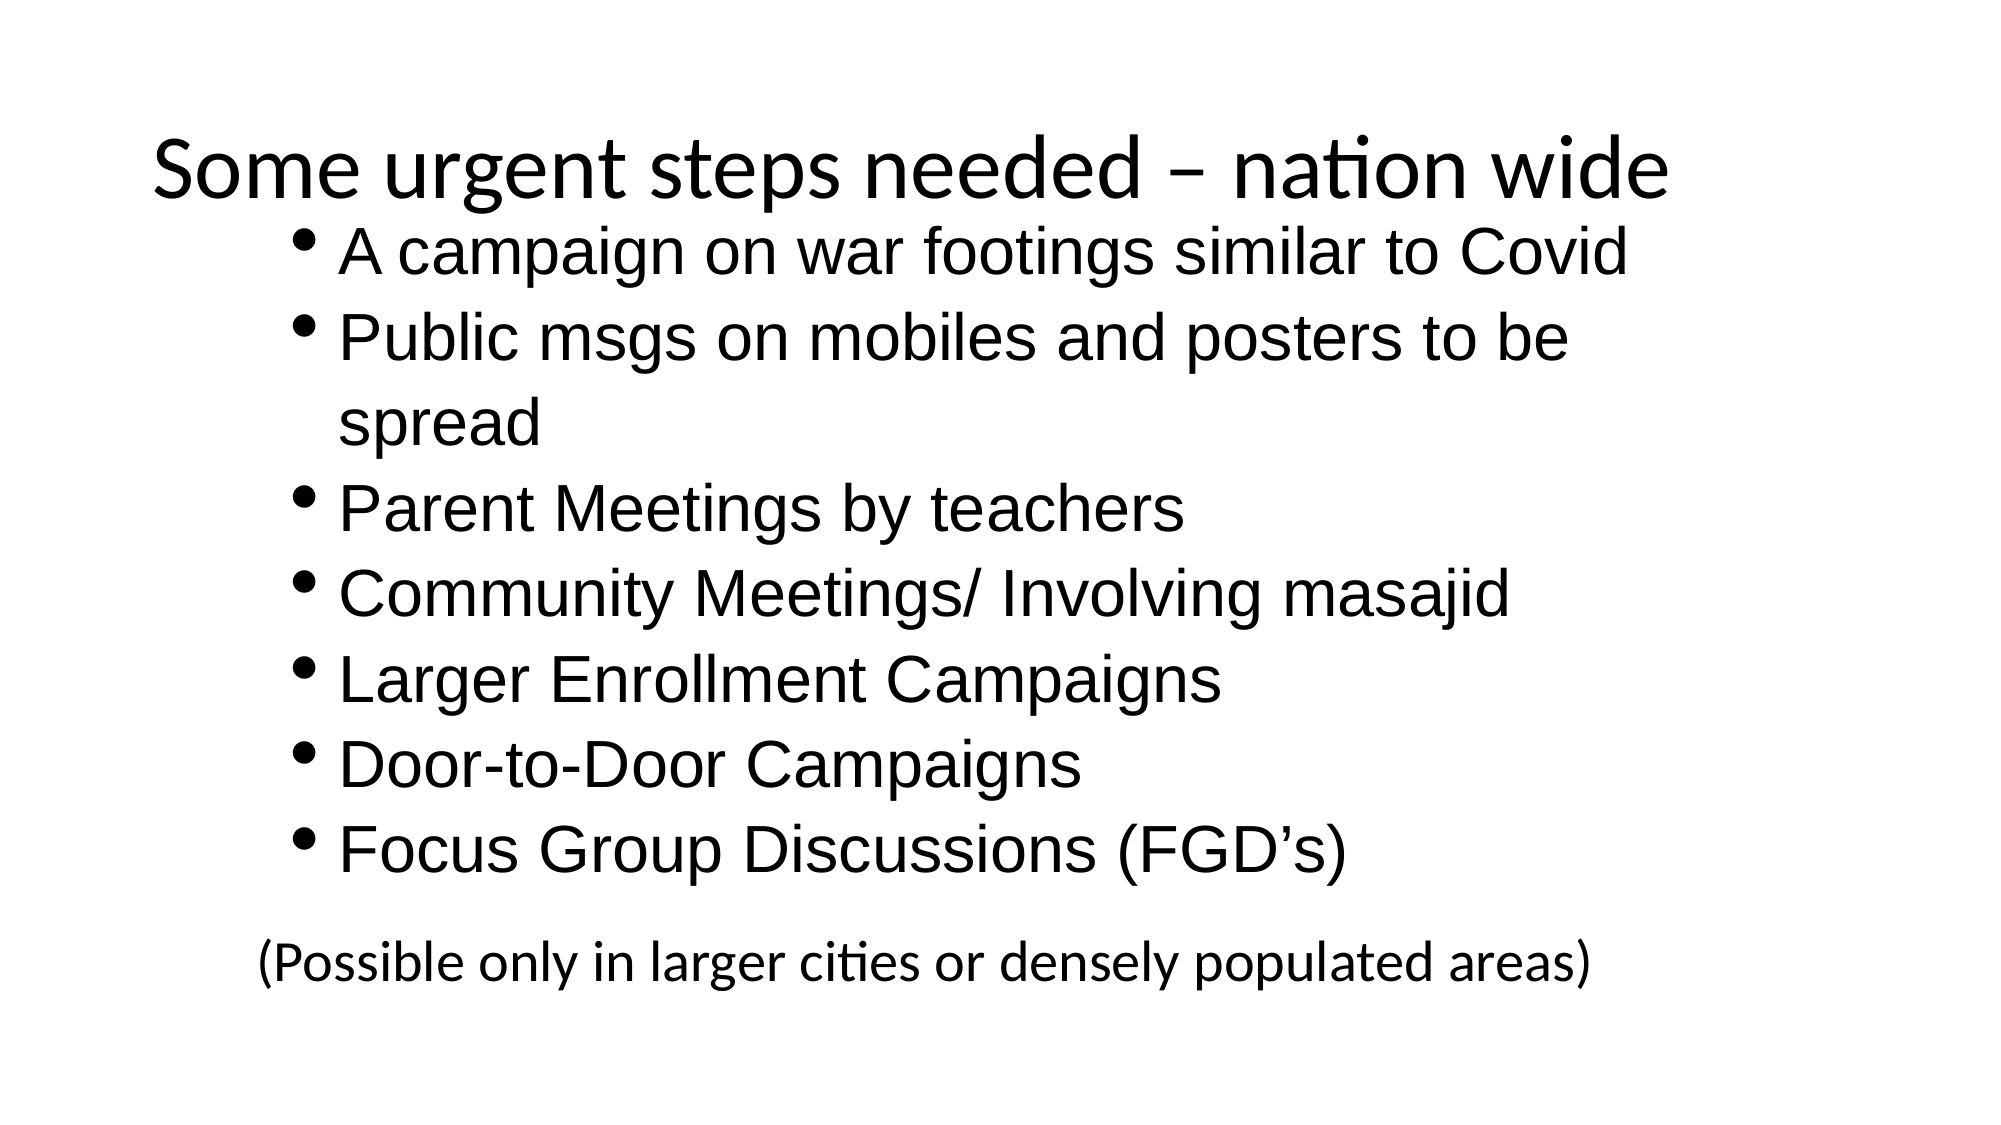

# Some urgent steps needed – nation wide
A campaign on war footings similar to Covid
Public msgs on mobiles and posters to be spread
Parent Meetings by teachers
Community Meetings/ Involving masajid
Larger Enrollment Campaigns
Door-to-Door Campaigns
Focus Group Discussions (FGD’s)

(Possible only in larger cities or densely populated areas)